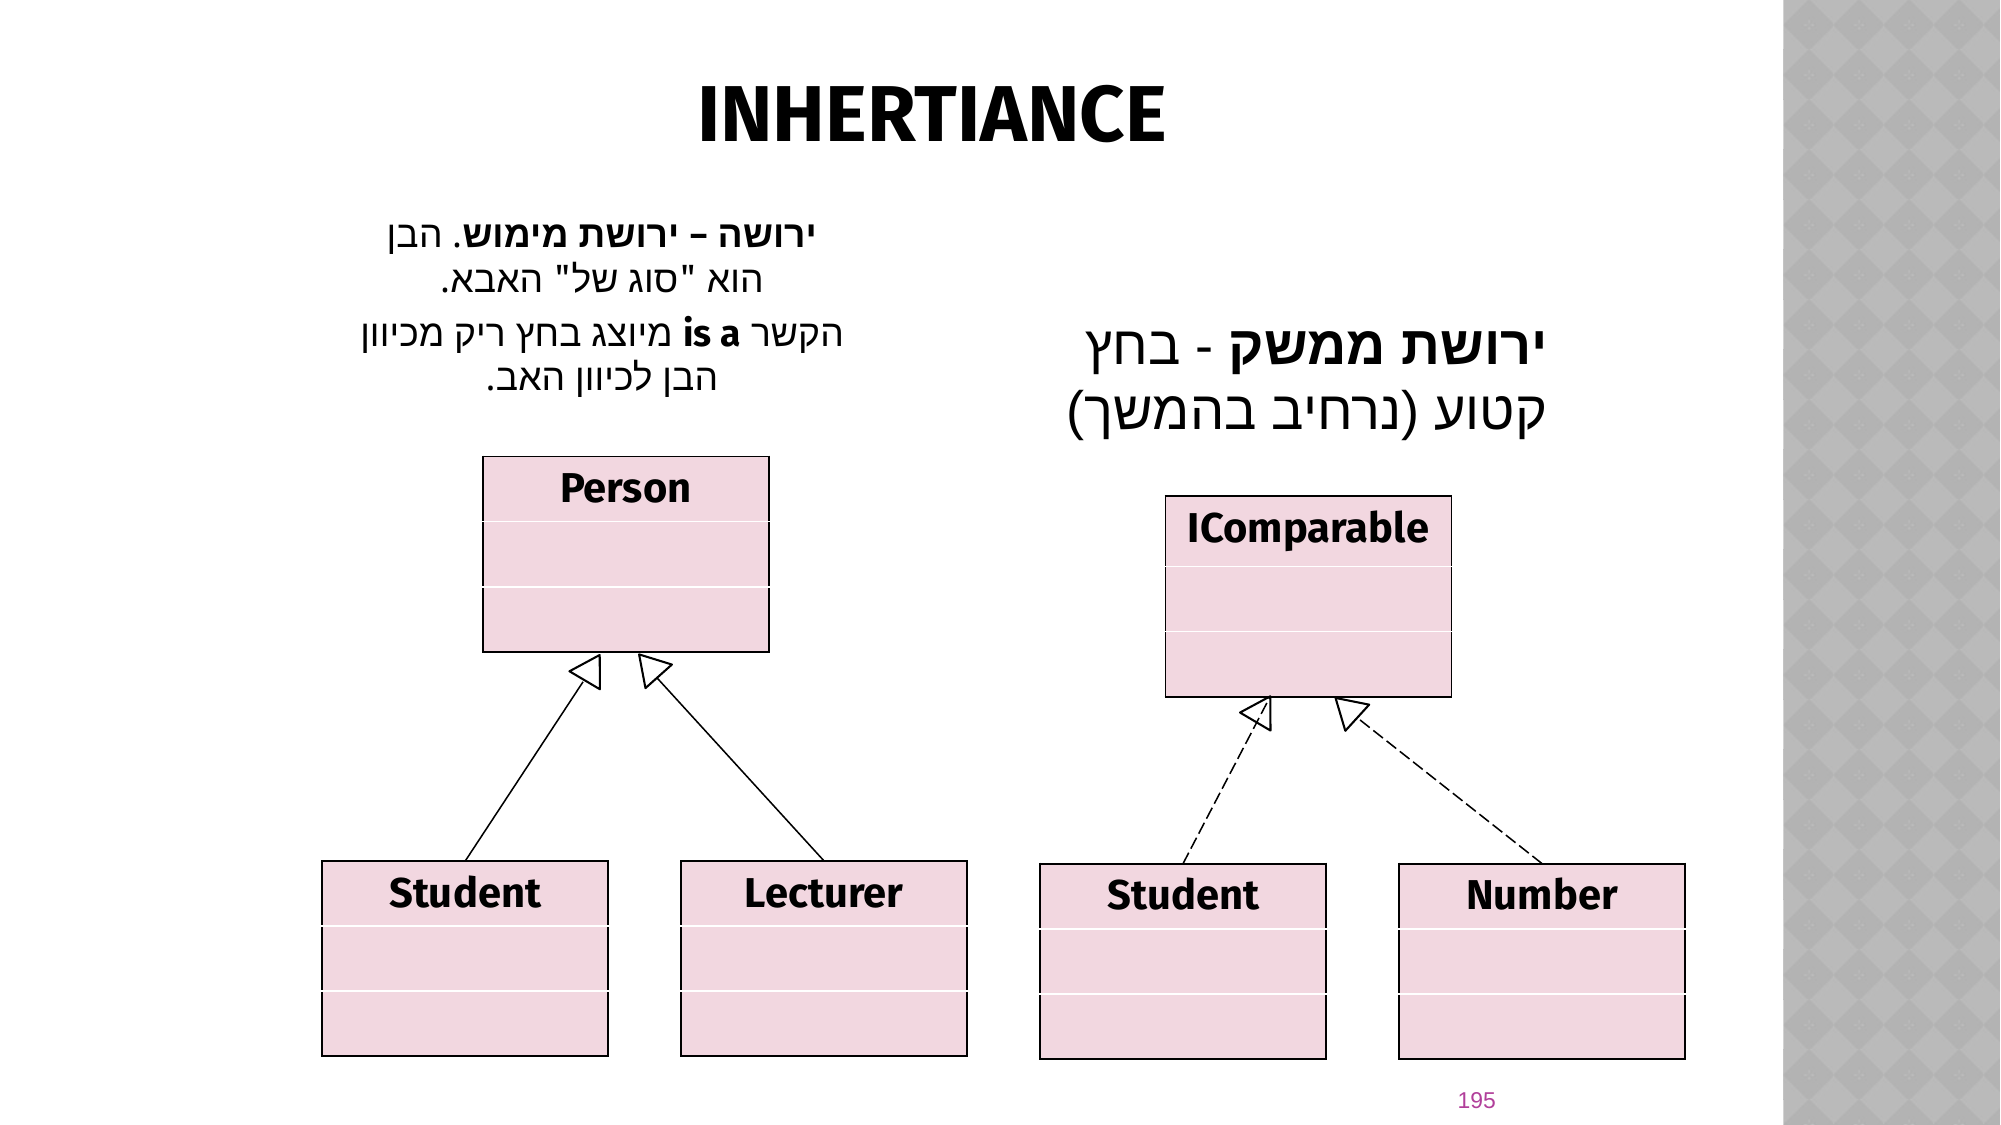

# INHERTIANCE
ירושה – ירושת מימוש. הבן הוא "סוג של" האבא.
הקשר is a מיוצג בחץ ריק מכיוון הבן לכיוון האב.
ירושת ממשק - בחץ קטוע (נרחיב בהמשך)
| Person |
| --- |
|  |
|  |
| IComparable |
| --- |
|  |
|  |

| Student |
| --- |
|  |
|  |
| Lecturer |
| --- |
|  |
|  |
| Student |
| --- |
|  |
|  |
| Number |
| --- |
|  |
|  |
195